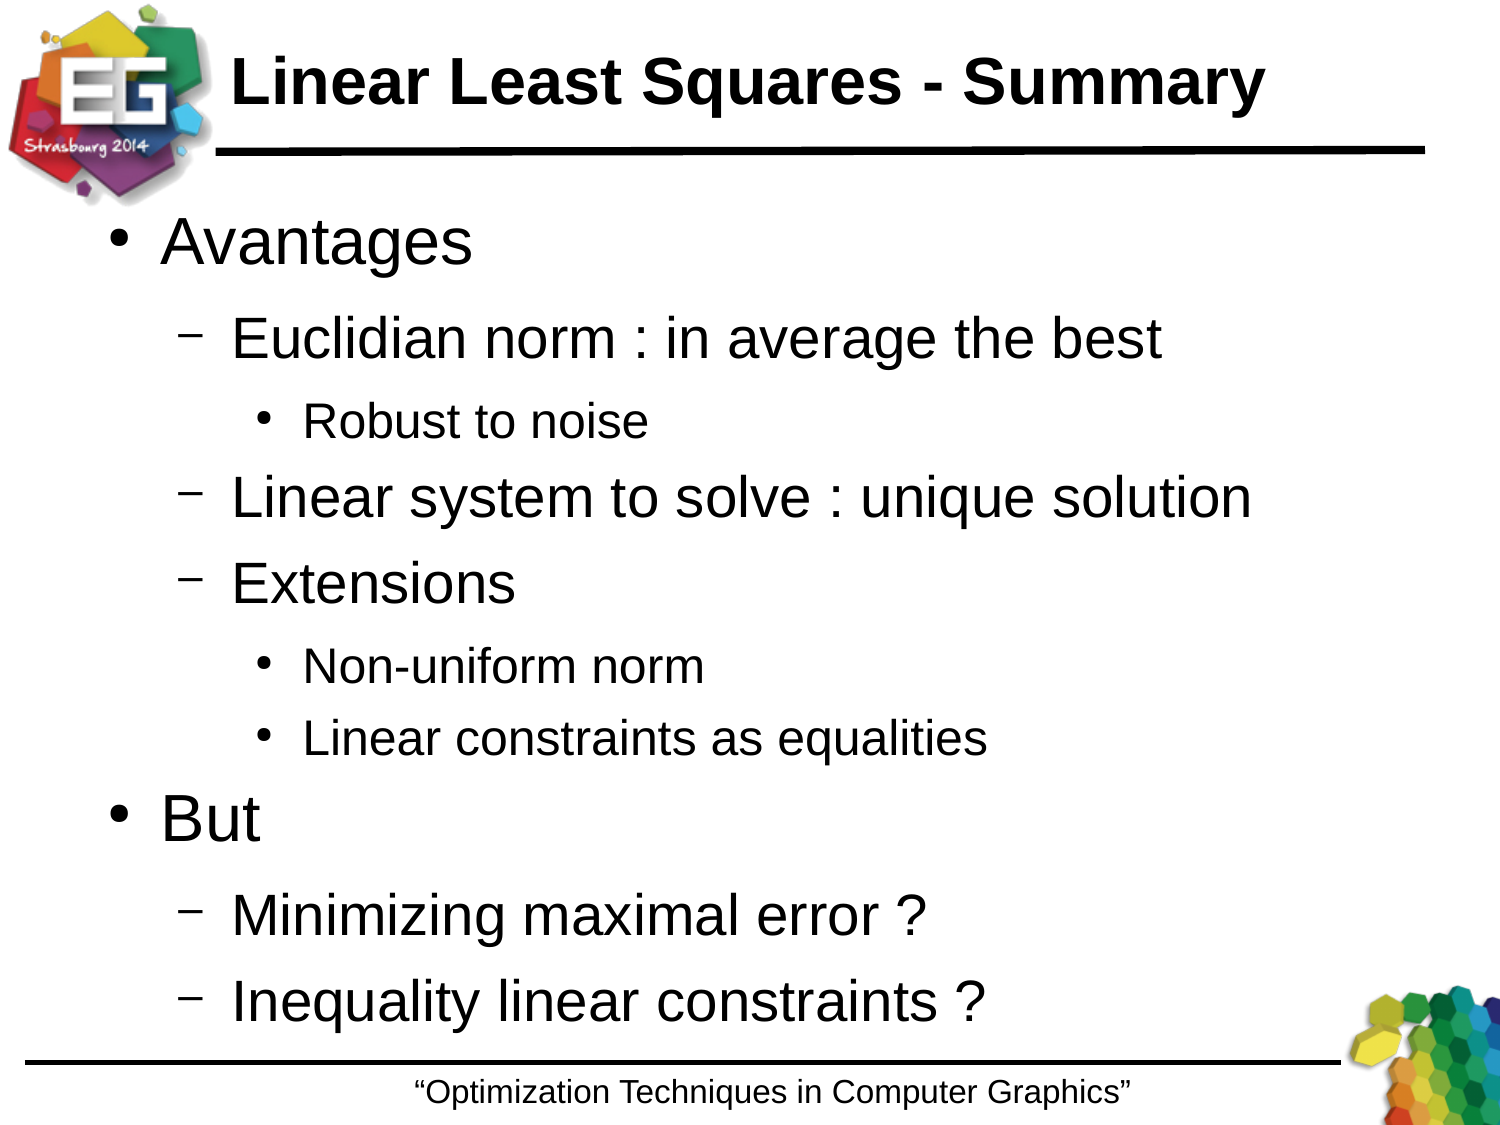

# Linear Least Squares - Summary
Avantages
Euclidian norm : in average the best
Robust to noise
Linear system to solve : unique solution
Extensions
Non-uniform norm
Linear constraints as equalities
But
Minimizing maximal error ?
Inequality linear constraints ?